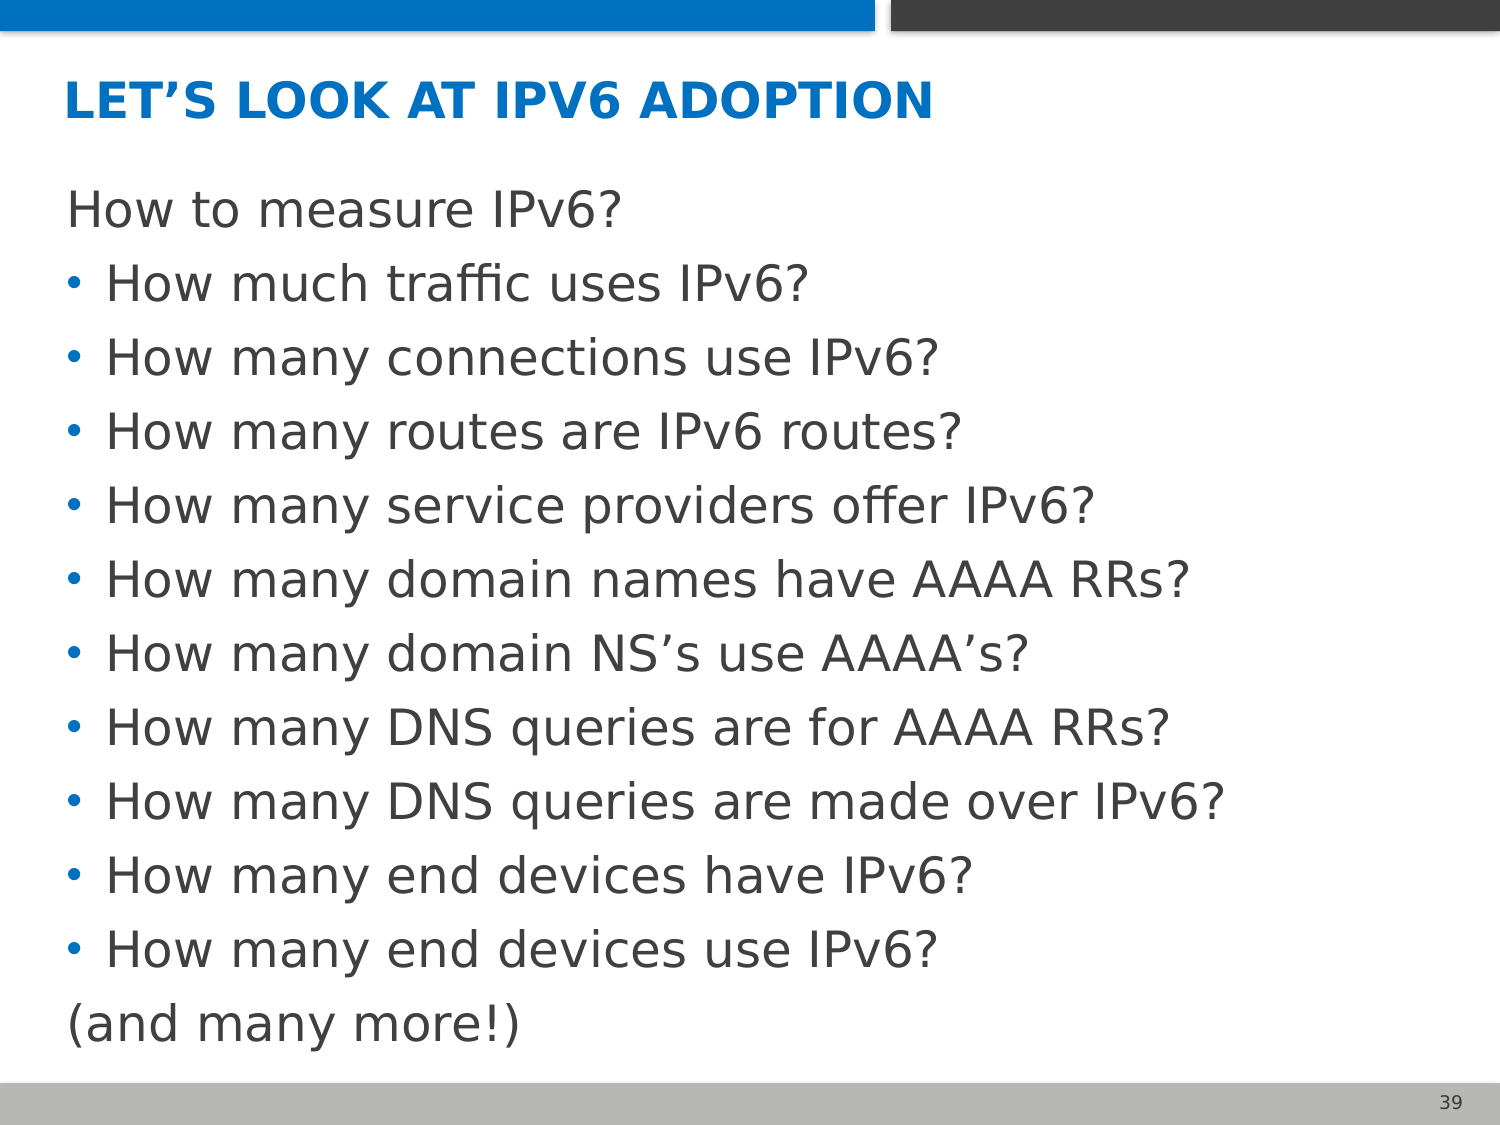

# Let’s look at IPv6 Adoption
How to measure IPv6?
How much traffic uses IPv6?
How many connections use IPv6?
How many routes are IPv6 routes?
How many service providers offer IPv6?
How many domain names have AAAA RRs?
How many domain NS’s use AAAA’s?
How many DNS queries are for AAAA RRs?
How many DNS queries are made over IPv6?
How many end devices have IPv6?
How many end devices use IPv6?
(and many more!)